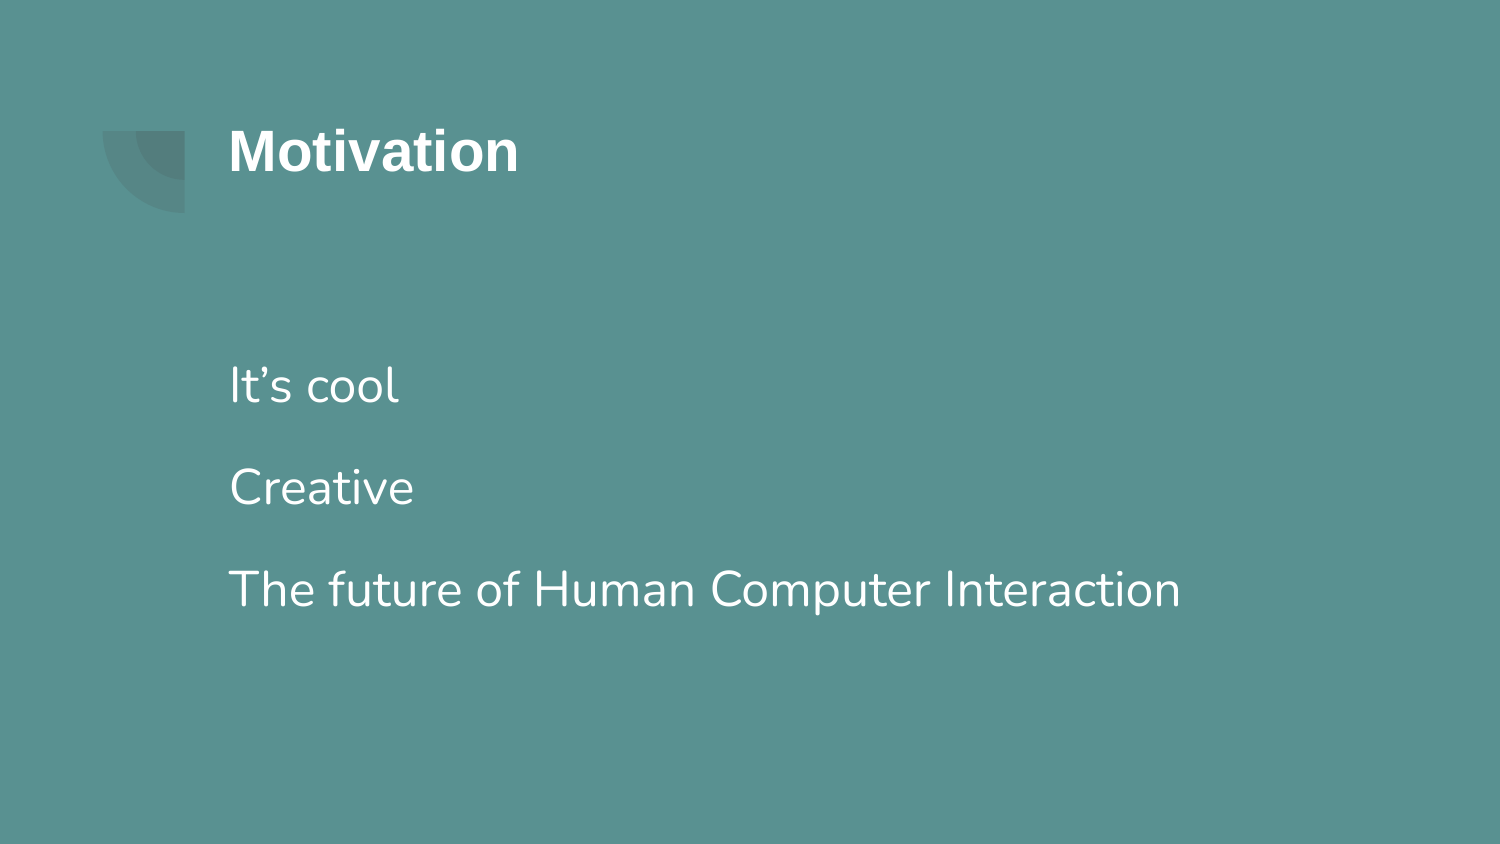

# Motivation
It’s cool
Creative
The future of Human Computer Interaction